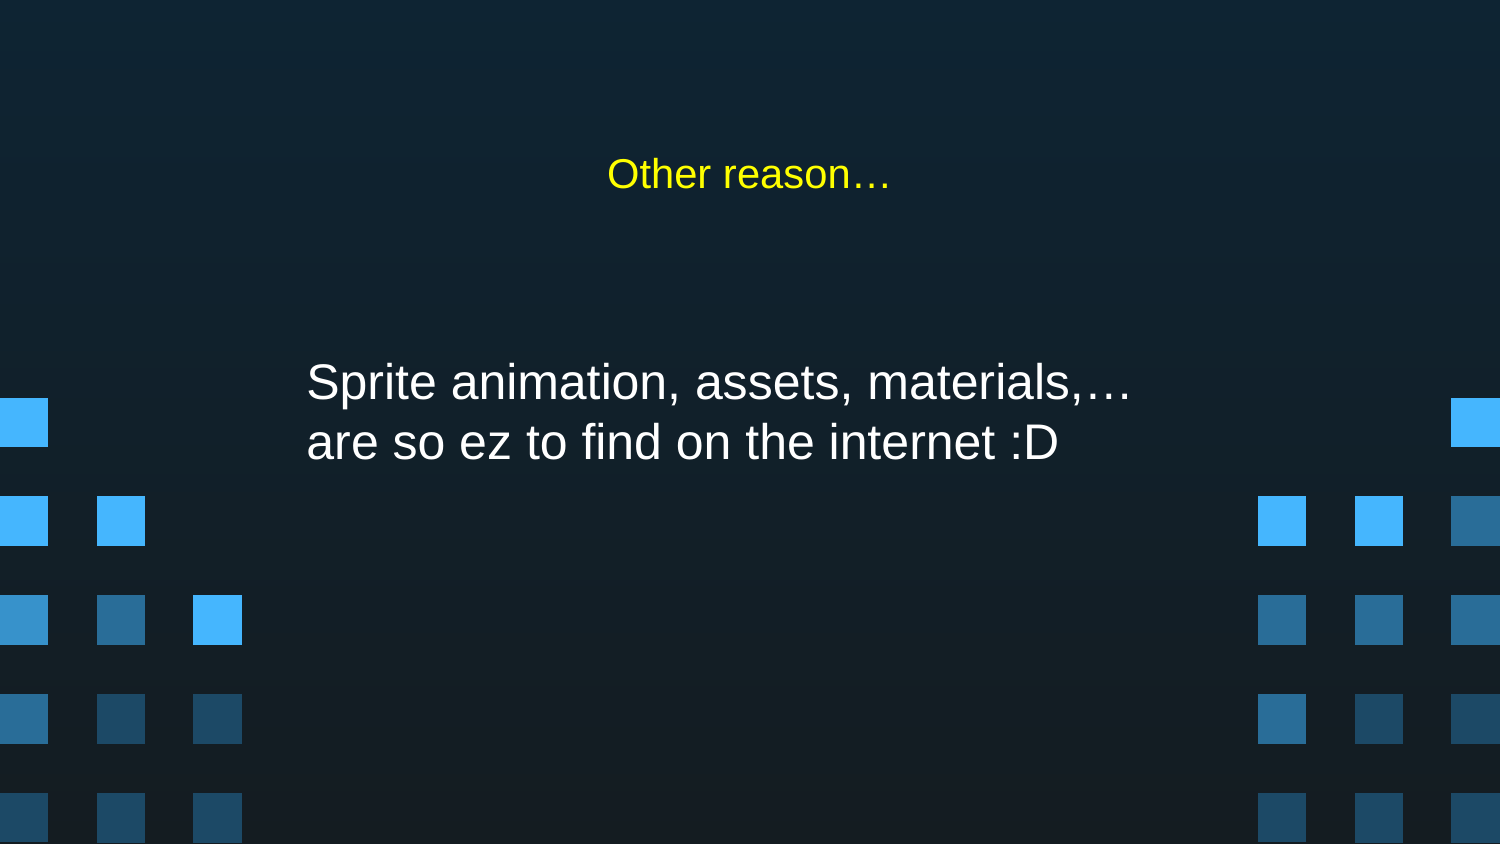

# Other reason…
Sprite animation, assets, materials,… are so ez to find on the internet :D